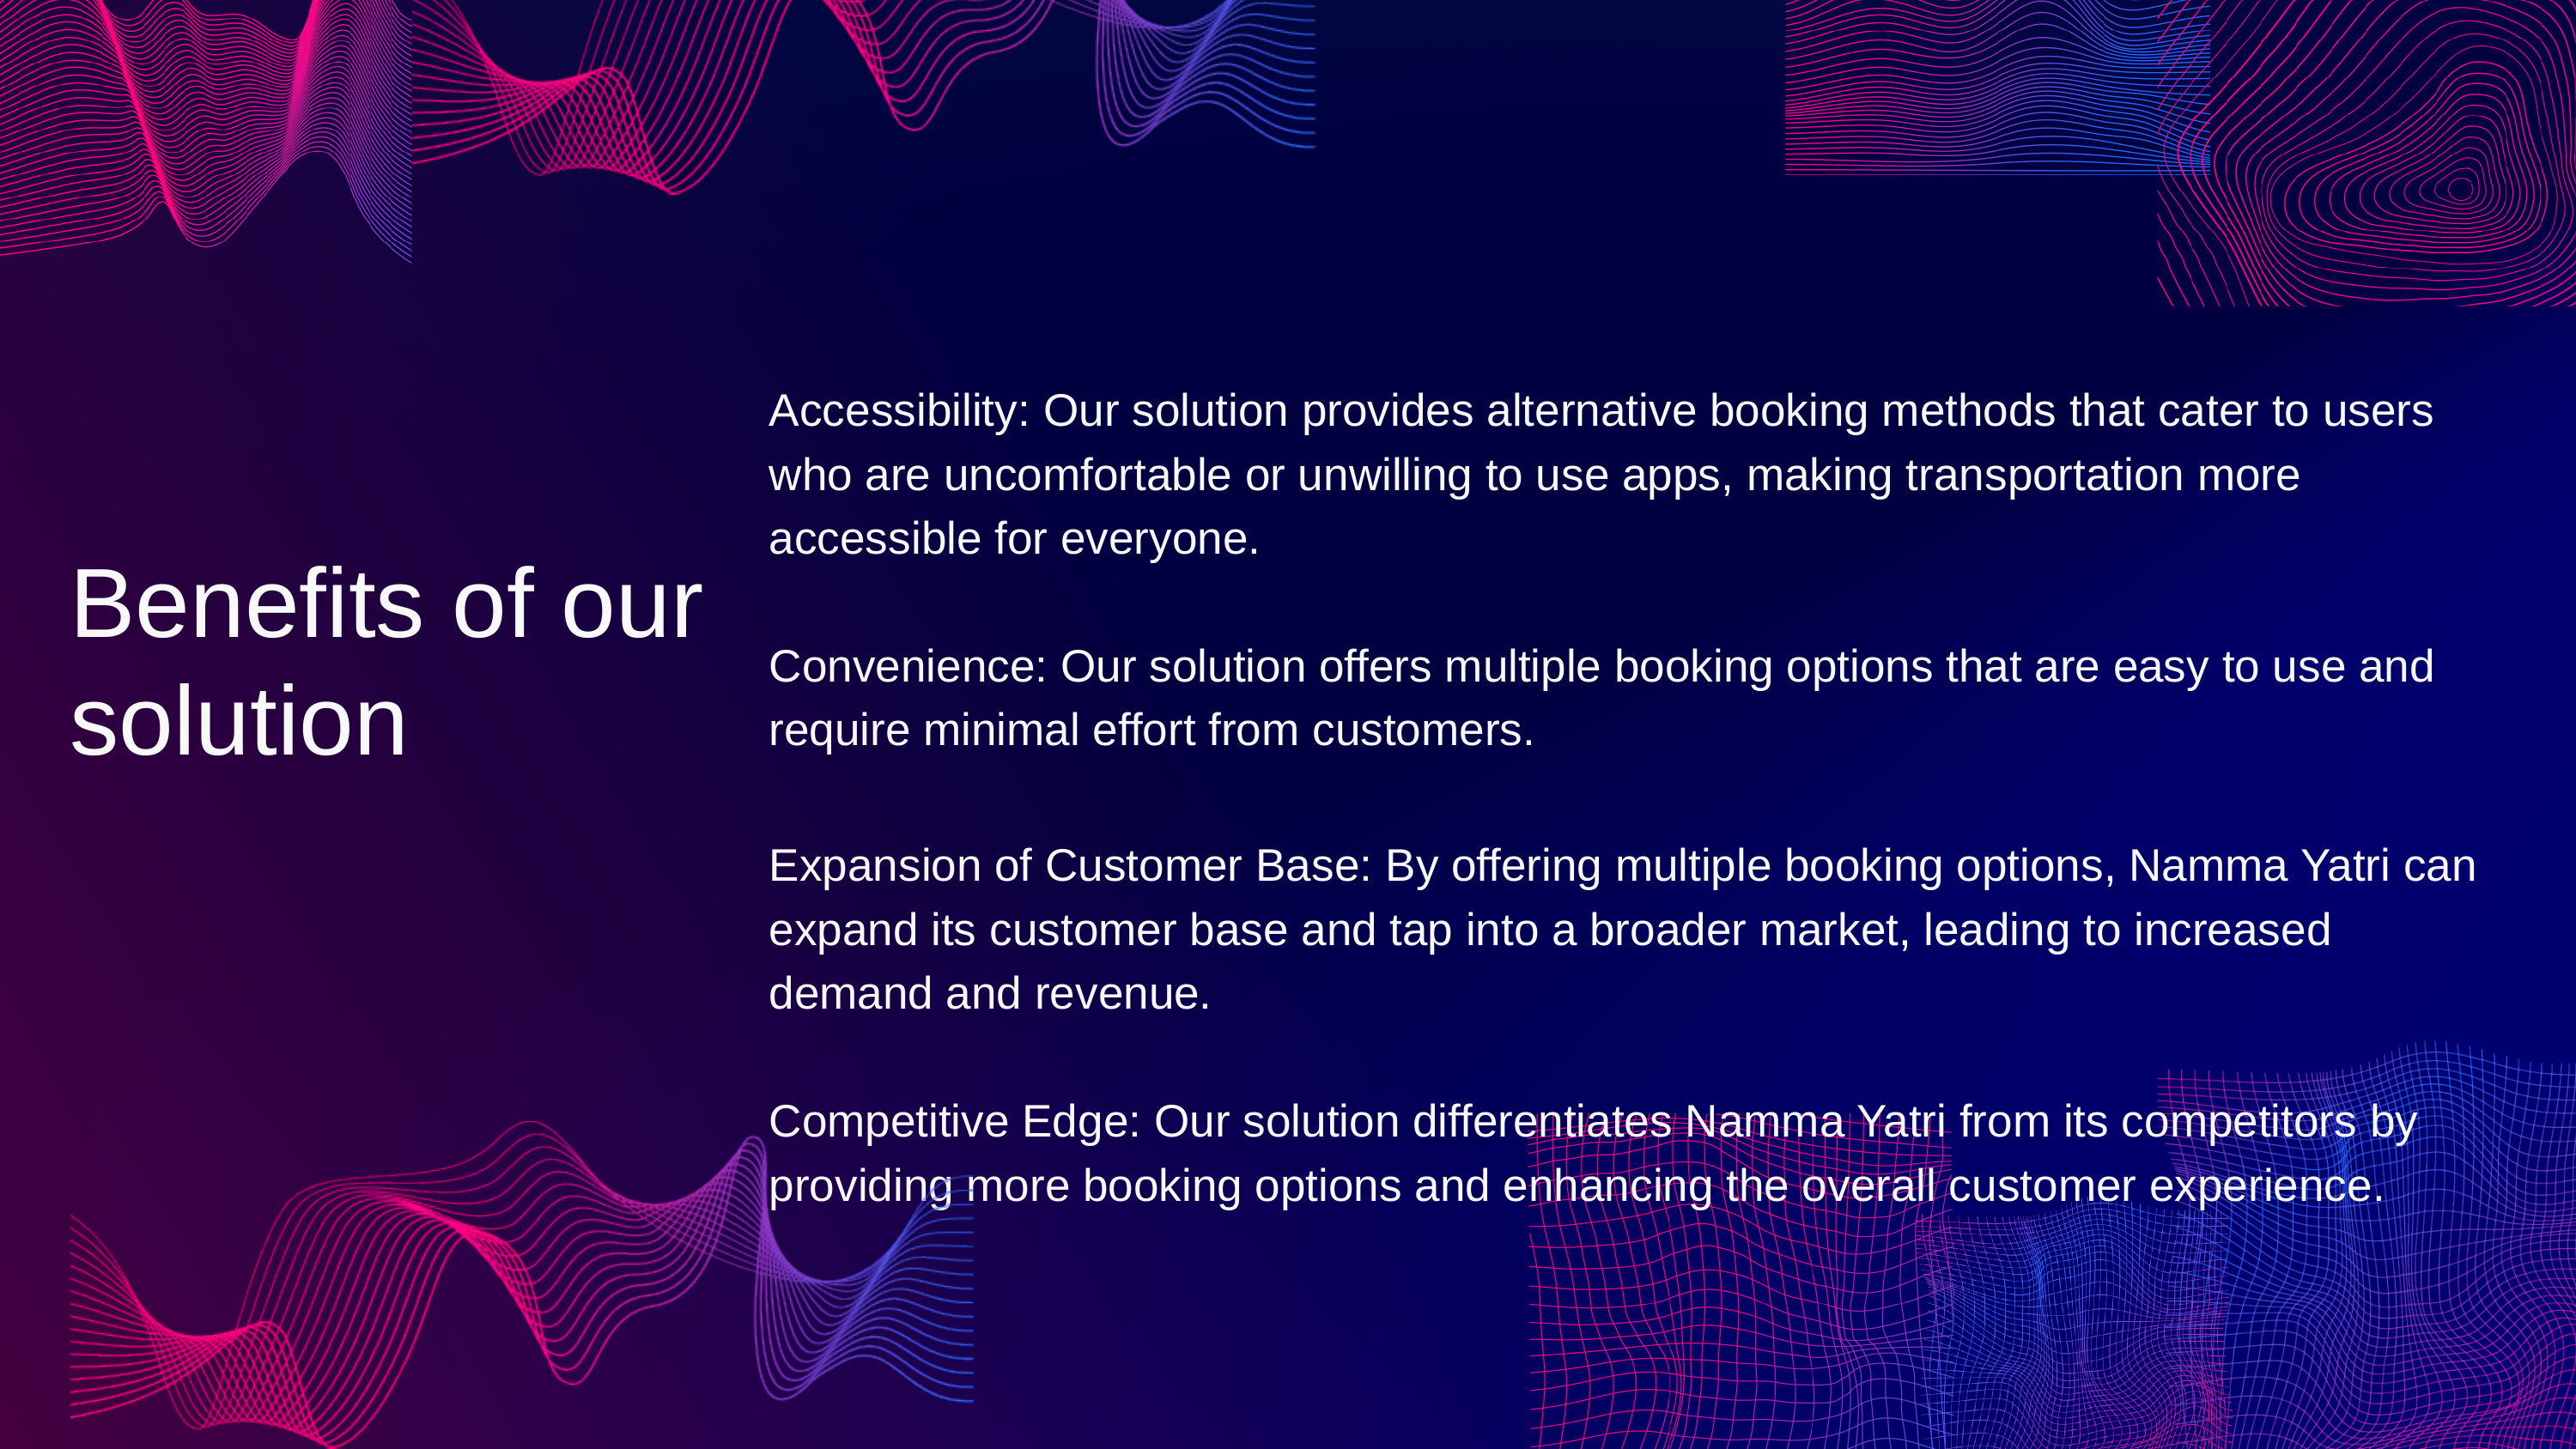

Accessibility: Our solution provides alternative booking methods that cater to users who are uncomfortable or unwilling to use apps, making transportation more accessible for everyone.

Convenience: Our solution offers multiple booking options that are easy to use and require minimal effort from customers.

Expansion of Customer Base: By offering multiple booking options, Namma Yatri can expand its customer base and tap into a broader market, leading to increased demand and revenue.

Competitive Edge: Our solution differentiates Namma Yatri from its competitors by providing more booking options and enhancing the overall customer experience.
Benefits of our solution